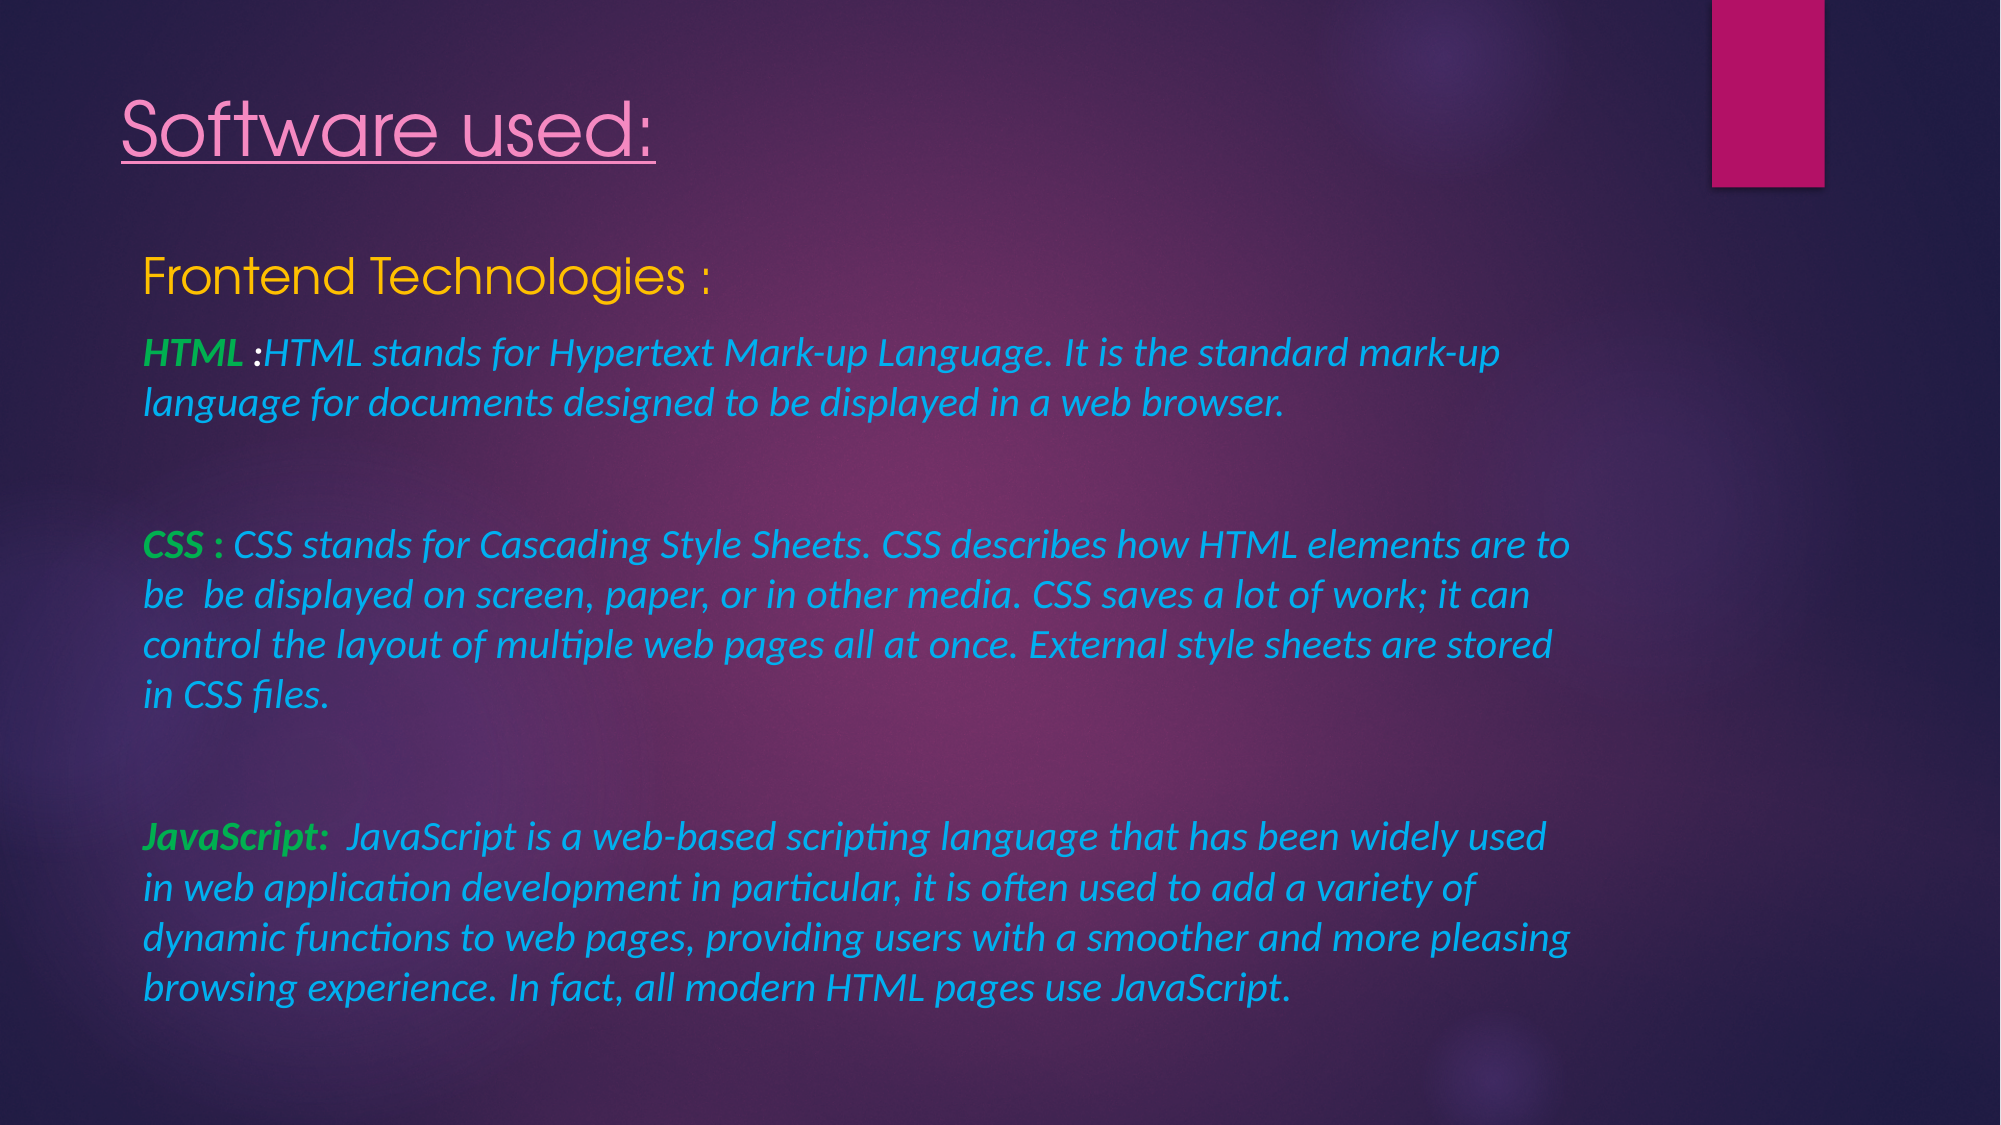

# Software used:
Frontend Technologies :
HTML :HTML stands for Hypertext Mark-up Language. It is the standard mark-up language for documents designed to be displayed in a web browser.

CSS : CSS stands for Cascading Style Sheets. CSS describes how HTML elements are to be  be displayed on screen, paper, or in other media. CSS saves a lot of work; it can control the layout of multiple web pages all at once. External style sheets are stored in CSS files.

JavaScript:  JavaScript is a web-based scripting language that has been widely used   in web application development in particular, it is often used to add a variety of dynamic functions to web pages, providing users with a smoother and more pleasing browsing experience. In fact, all modern HTML pages use JavaScript.